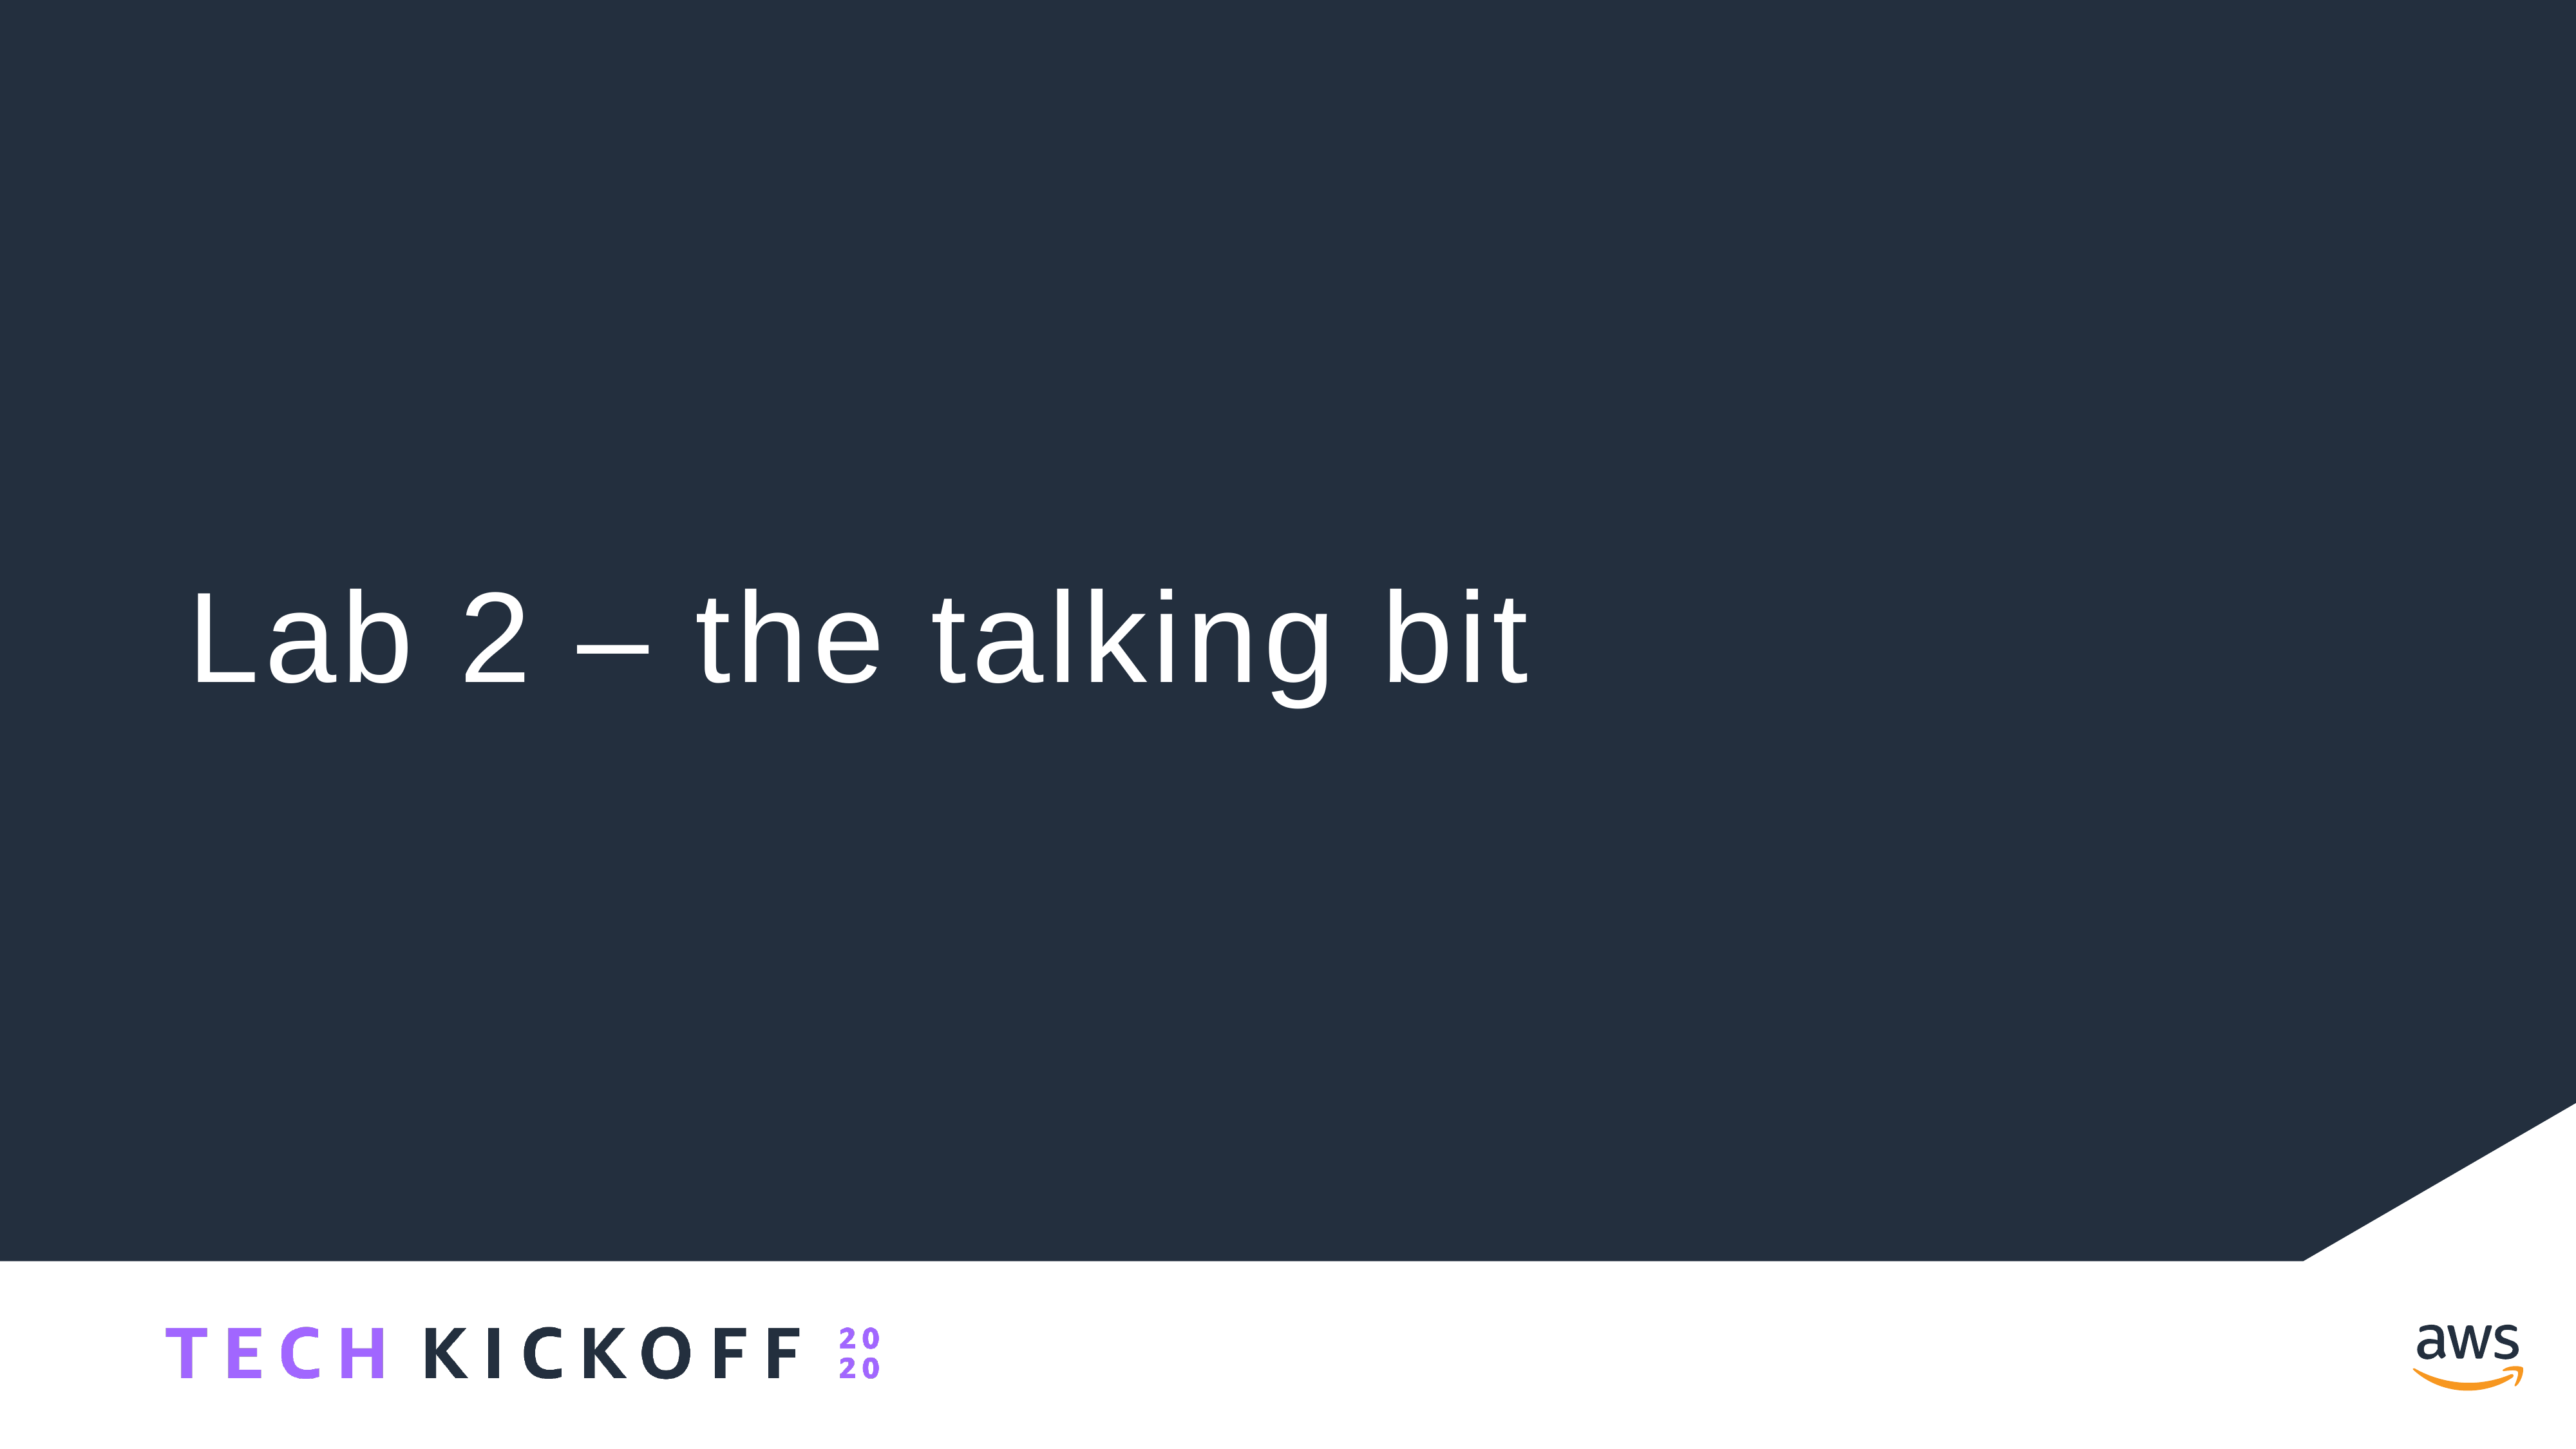

# Lab 2 – the talking bit